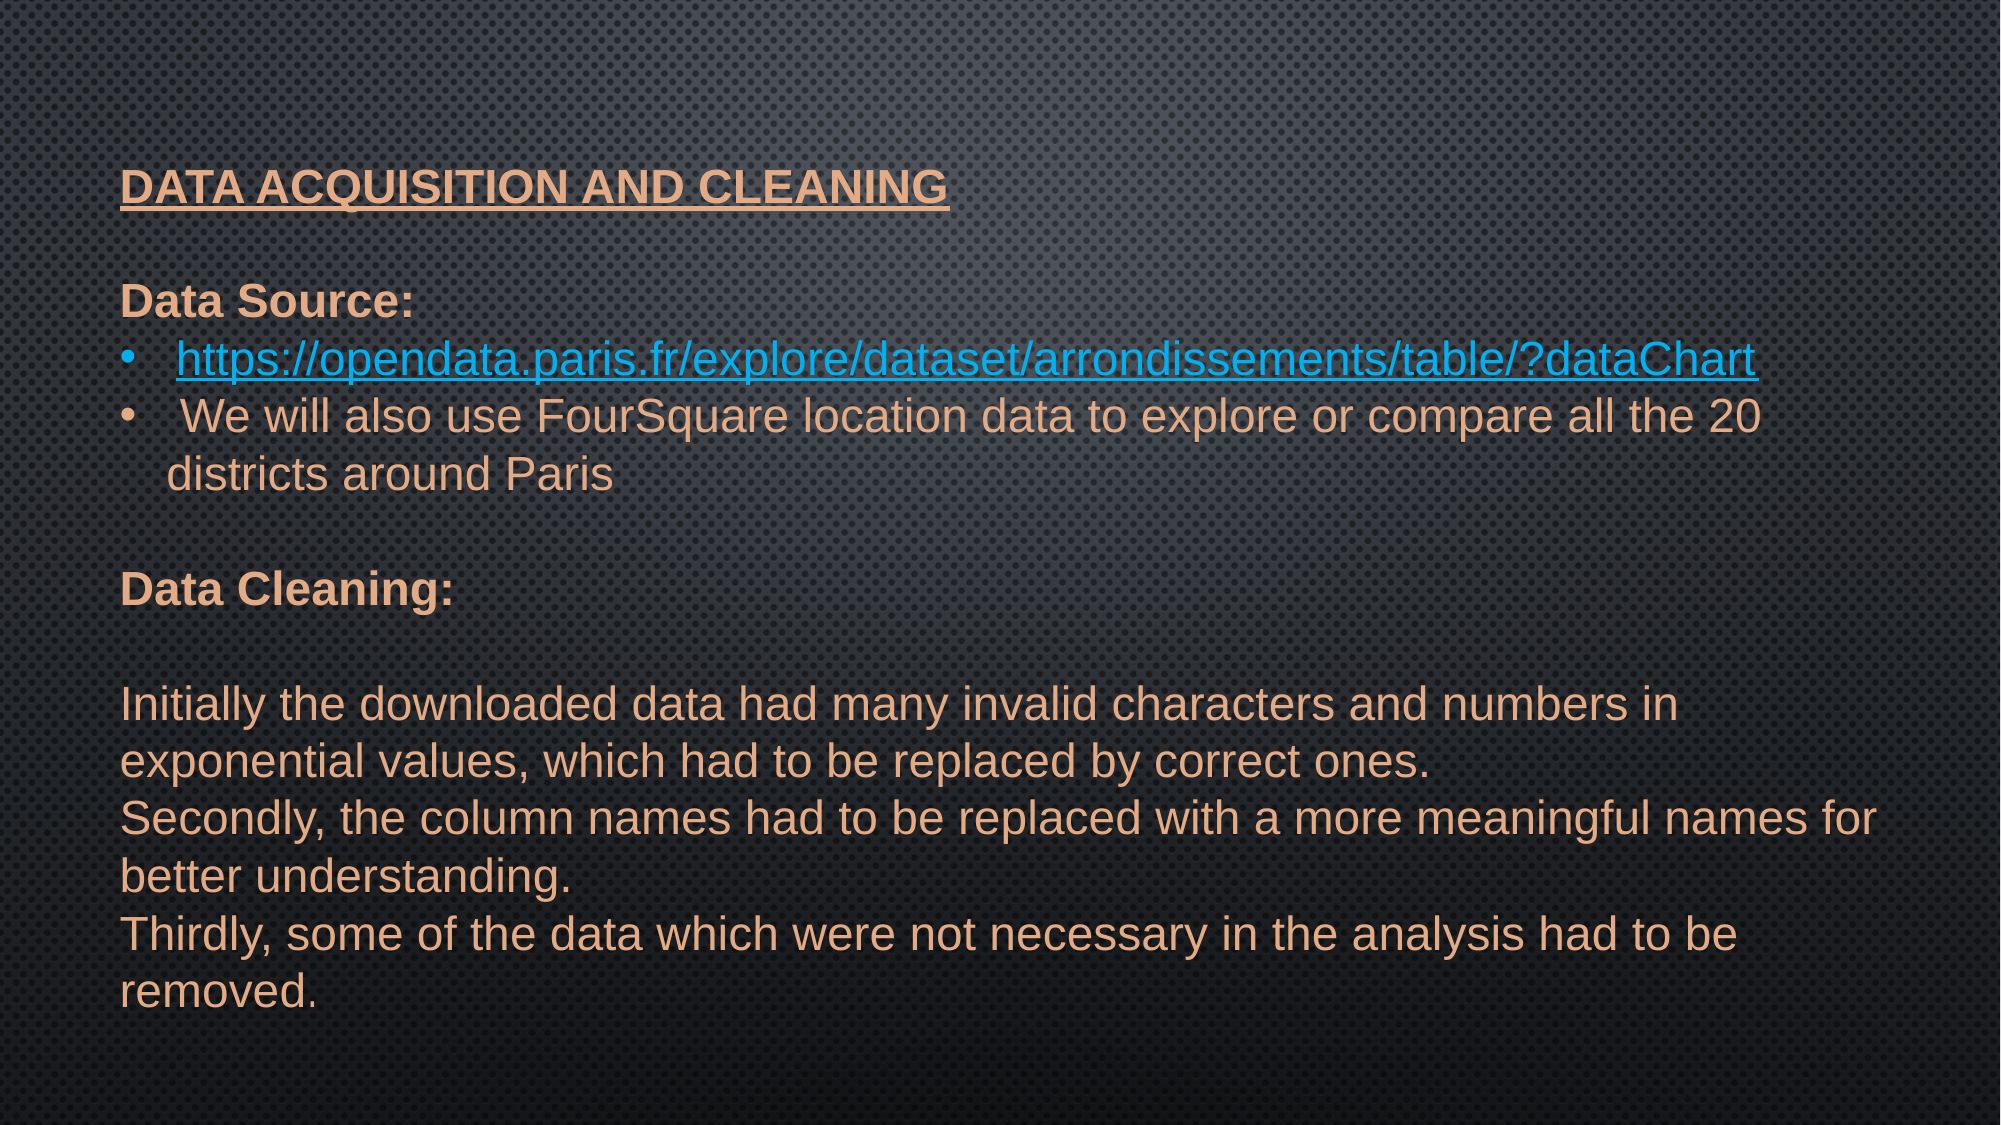

DATA ACQUISITION AND CLEANING
Data Source:
https://opendata.paris.fr/explore/dataset/arrondissements/table/?dataChart
 We will also use FourSquare location data to explore or compare all the 20 districts around Paris

Data Cleaning:
Initially the downloaded data had many invalid characters and numbers in exponential values, which had to be replaced by correct ones.
Secondly, the column names had to be replaced with a more meaningful names for better understanding.
Thirdly, some of the data which were not necessary in the analysis had to be removed.